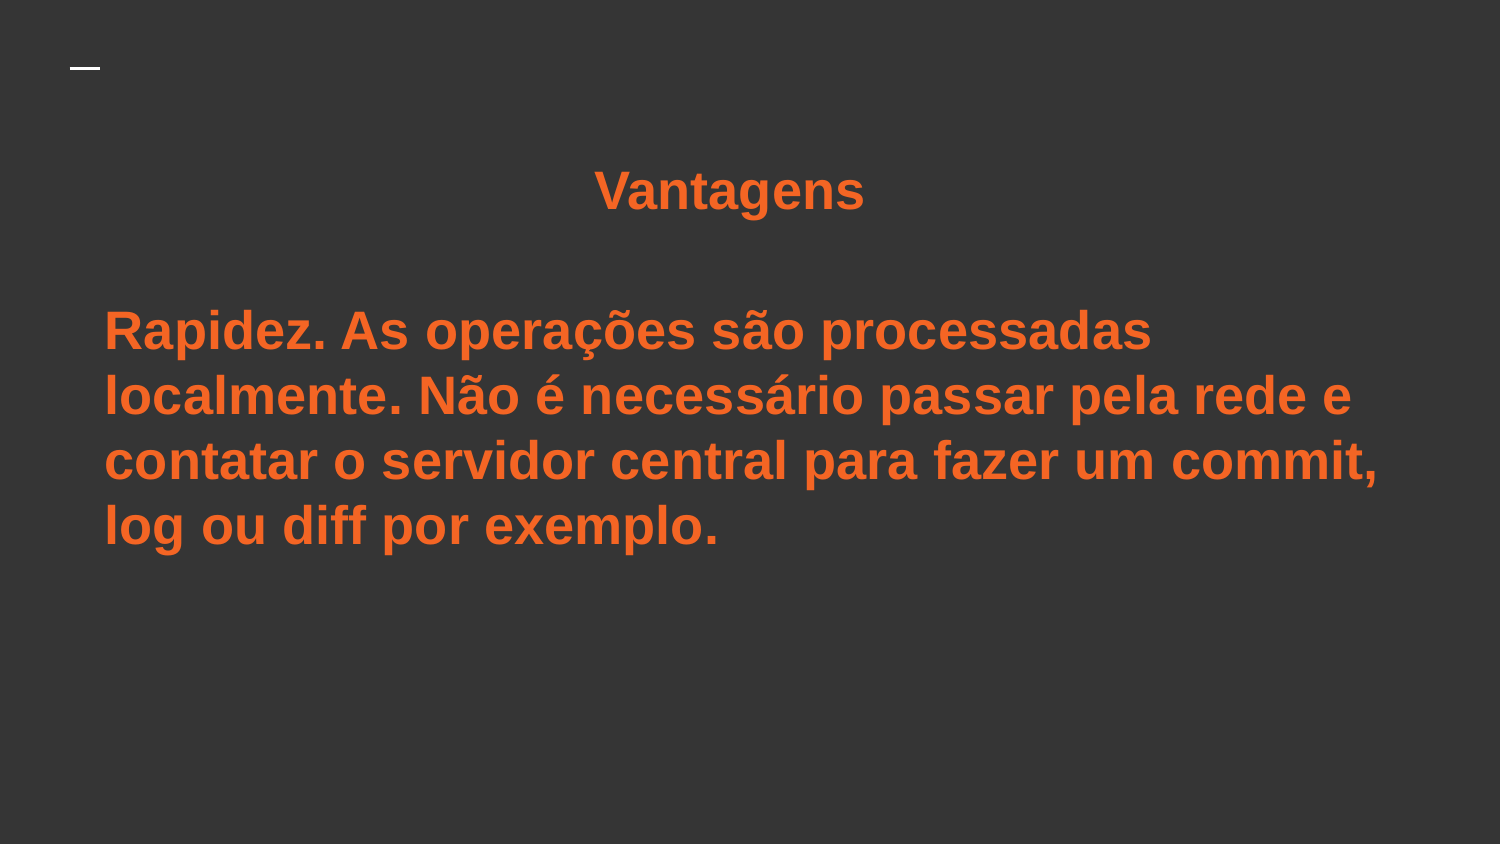

# Vantagens
Rapidez. As operações são processadas localmente. Não é necessário passar pela rede e contatar o servidor central para fazer um commit, log ou diff por exemplo.